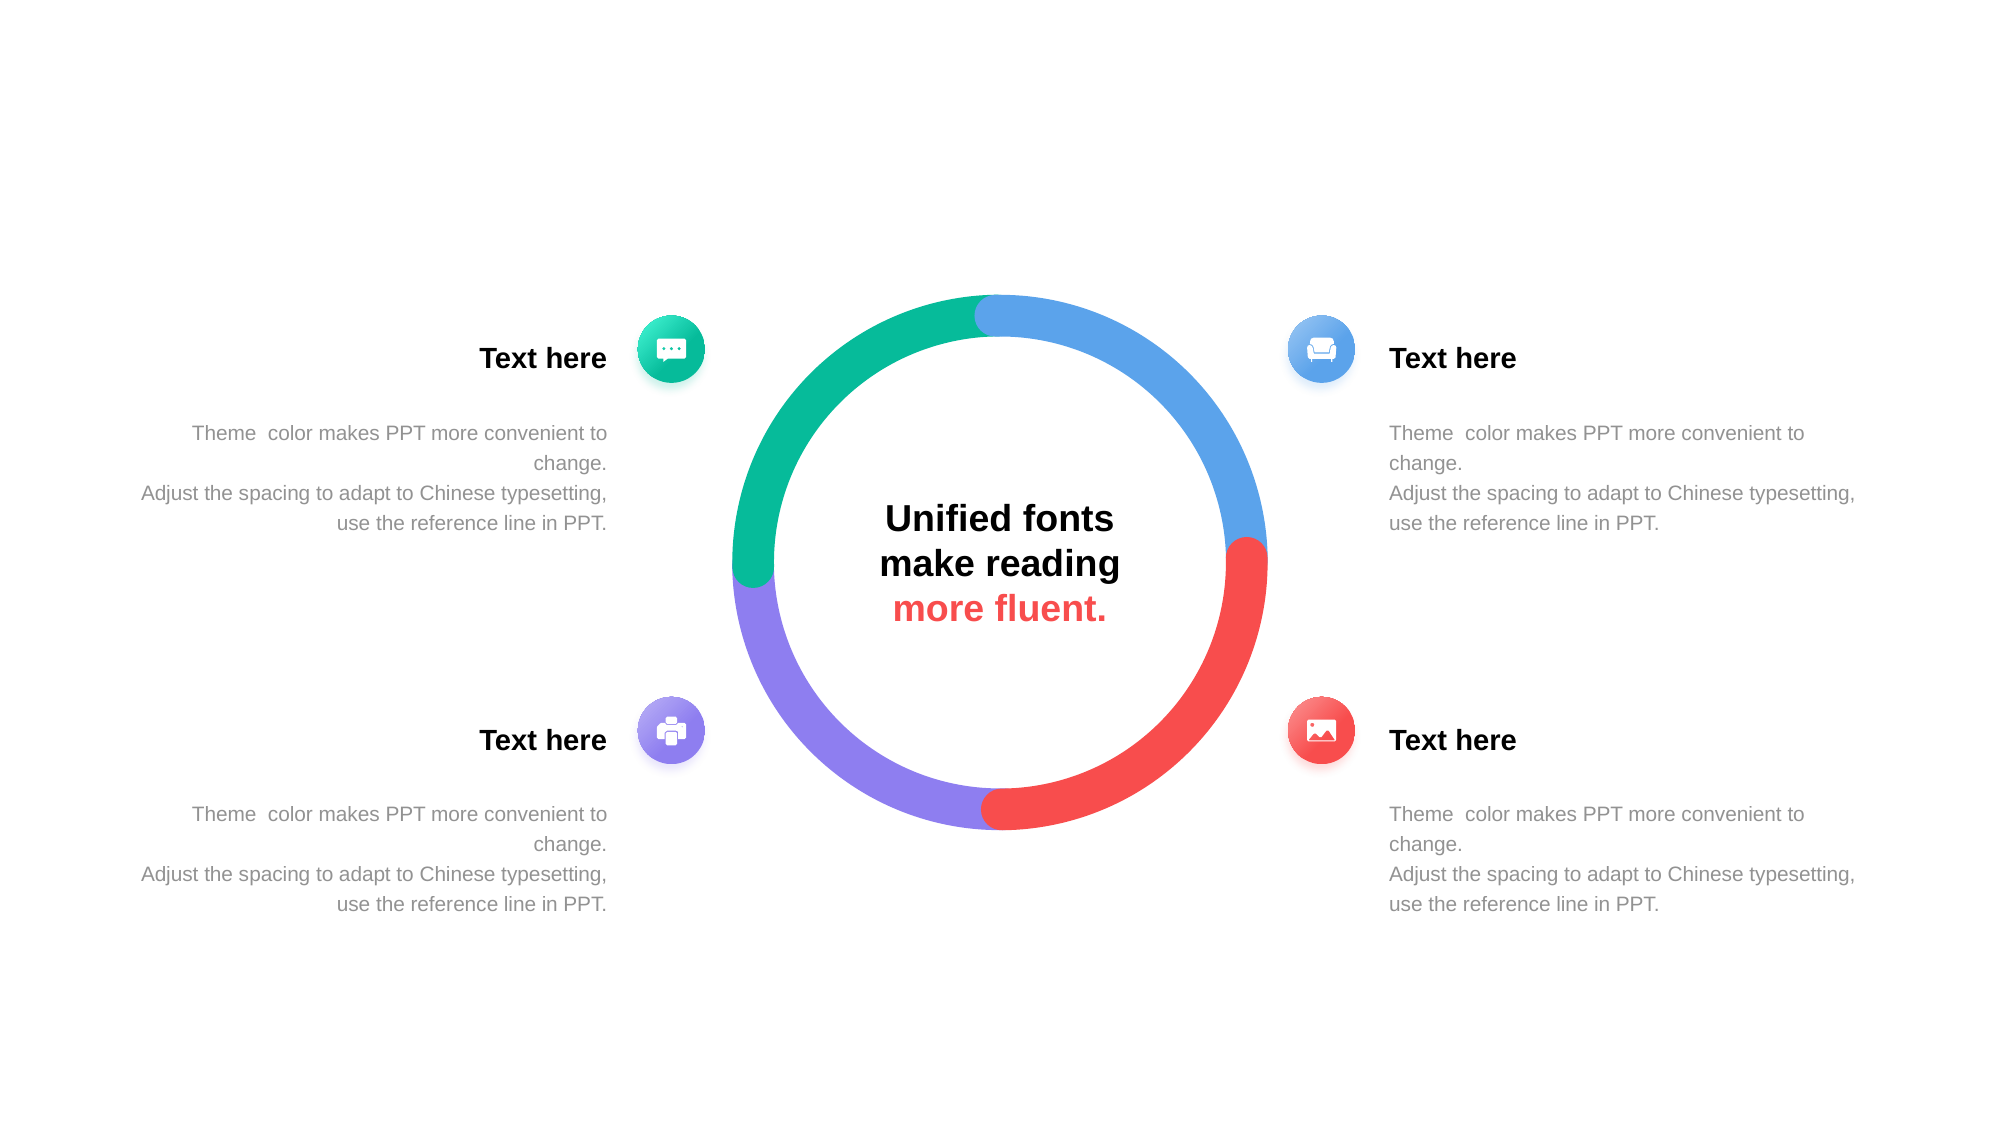

#

Text here
Theme  color makes PPT more convenient to change.
Adjust the spacing to adapt to Chinese typesetting, use the reference line in PPT.

Text here
Theme  color makes PPT more convenient to change.
Adjust the spacing to adapt to Chinese typesetting, use the reference line in PPT.
Unified fonts make reading more fluent.

Text here
Text here
Theme  color makes PPT more convenient to change.
Adjust the spacing to adapt to Chinese typesetting, use the reference line in PPT.
Theme  color makes PPT more convenient to change.
Adjust the spacing to adapt to Chinese typesetting, use the reference line in PPT.